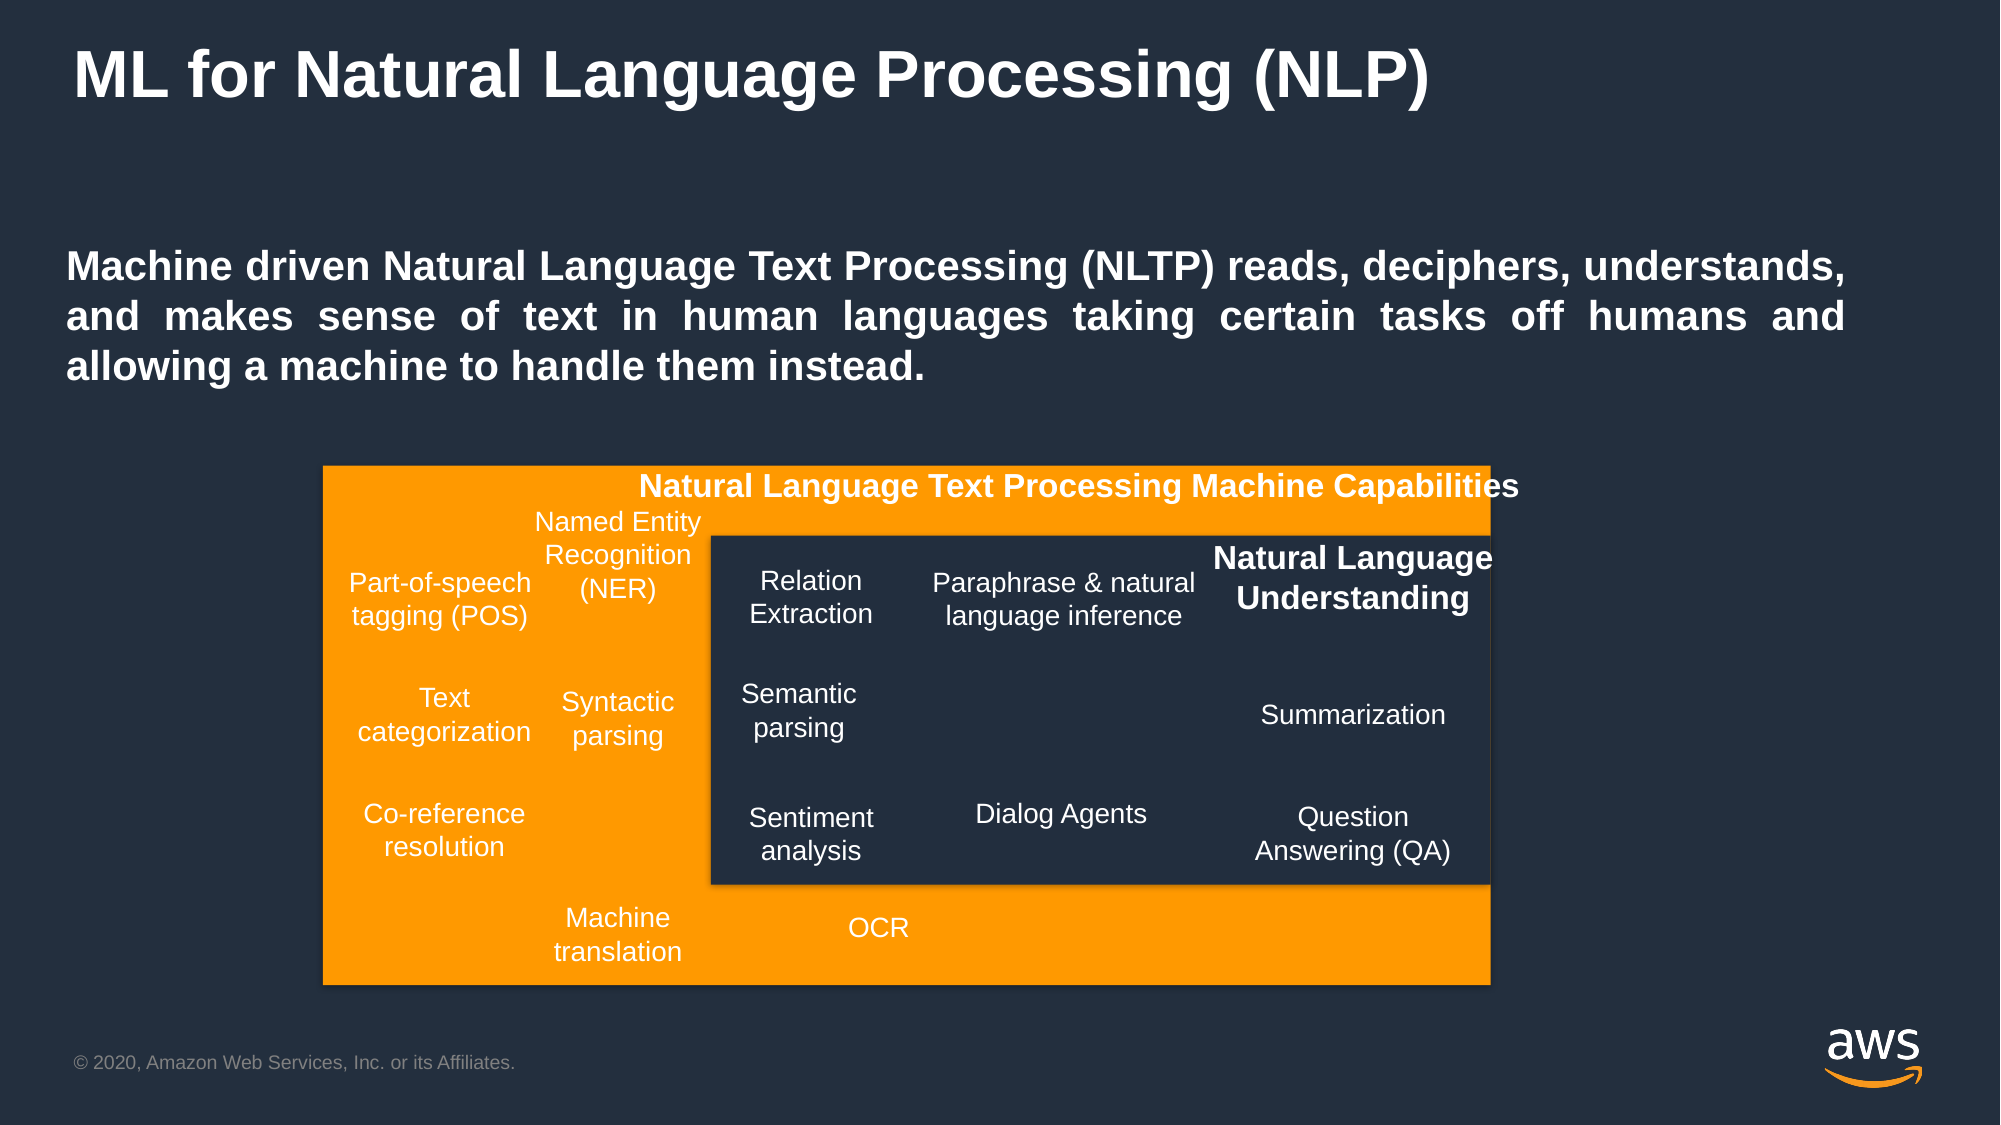

# ML for Natural Language Processing (NLP)
Machine driven Natural Language Text Processing (NLTP) reads, deciphers, understands, and makes sense of text in human languages taking certain tasks off humans and allowing a machine to handle them instead.
Natural Language Text Processing Machine Capabilities

Named Entity Recognition (NER)
Natural Language Understanding

Relation Extraction
Paraphrase & natural language inference
Part-of-speech tagging (POS)
Semantic parsing
Text categorization
Syntactic parsing
Summarization
Co-reference resolution
Dialog Agents
Question Answering (QA)
Sentiment analysis
Machine translation
OCR